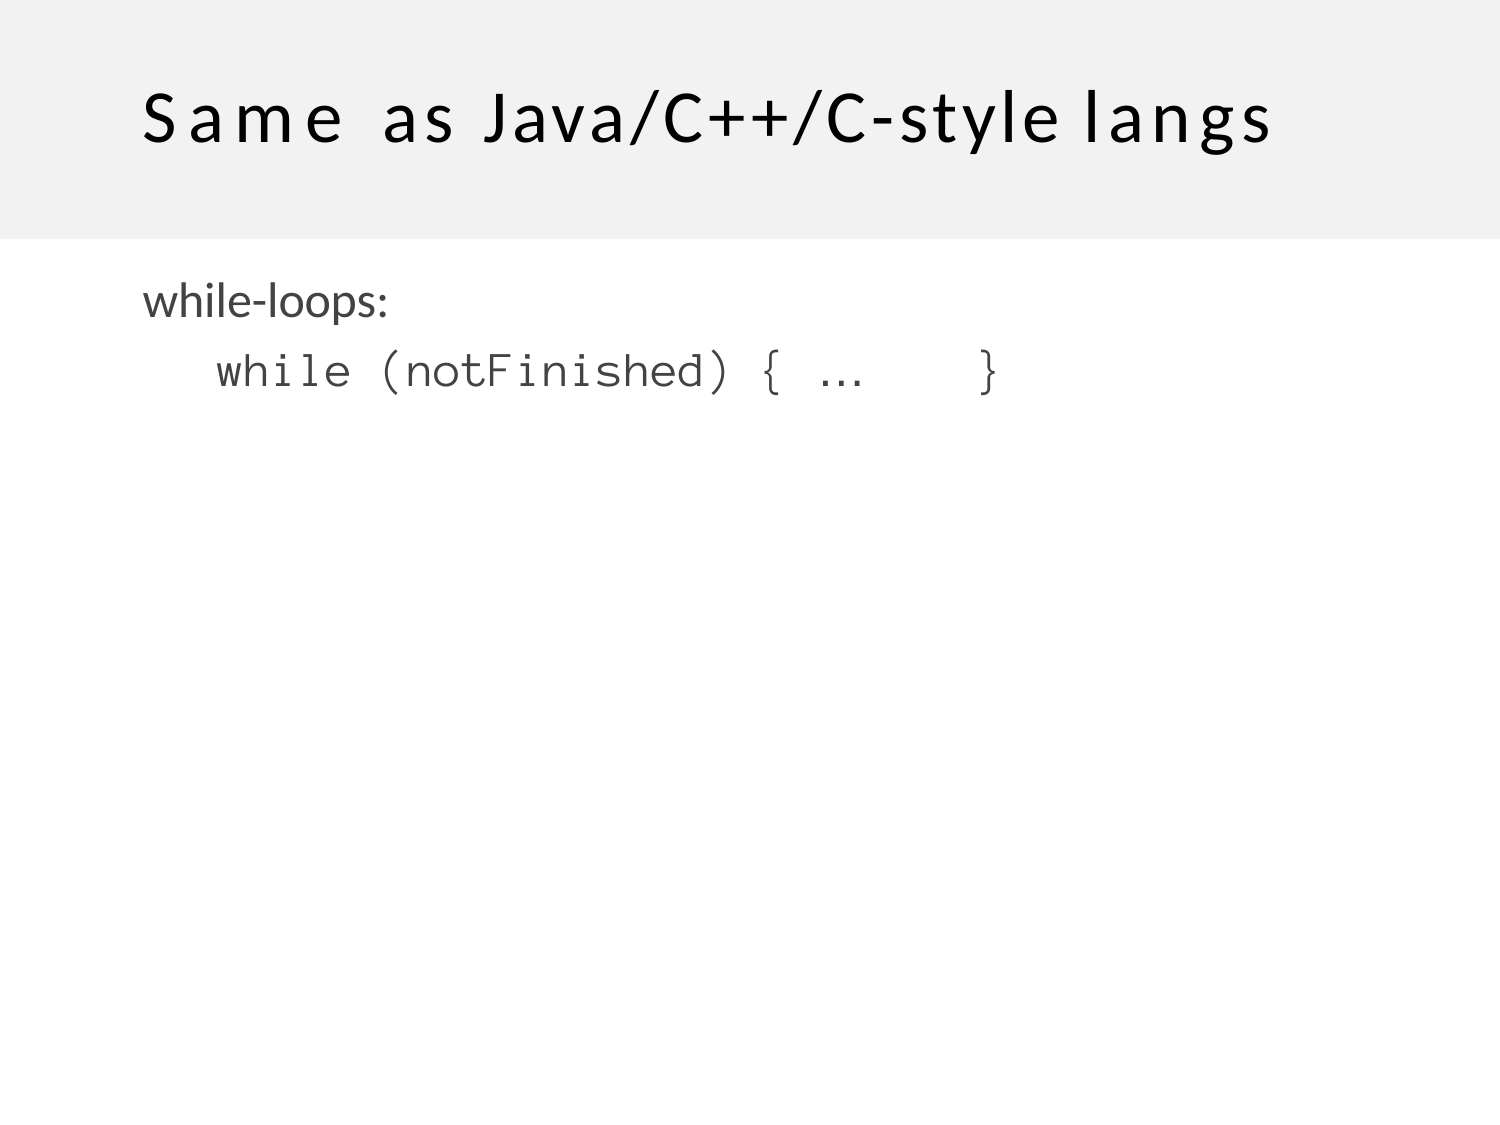

# Same as Java/C++/C-style langs
while-loops:
while (notFinished) { …	}